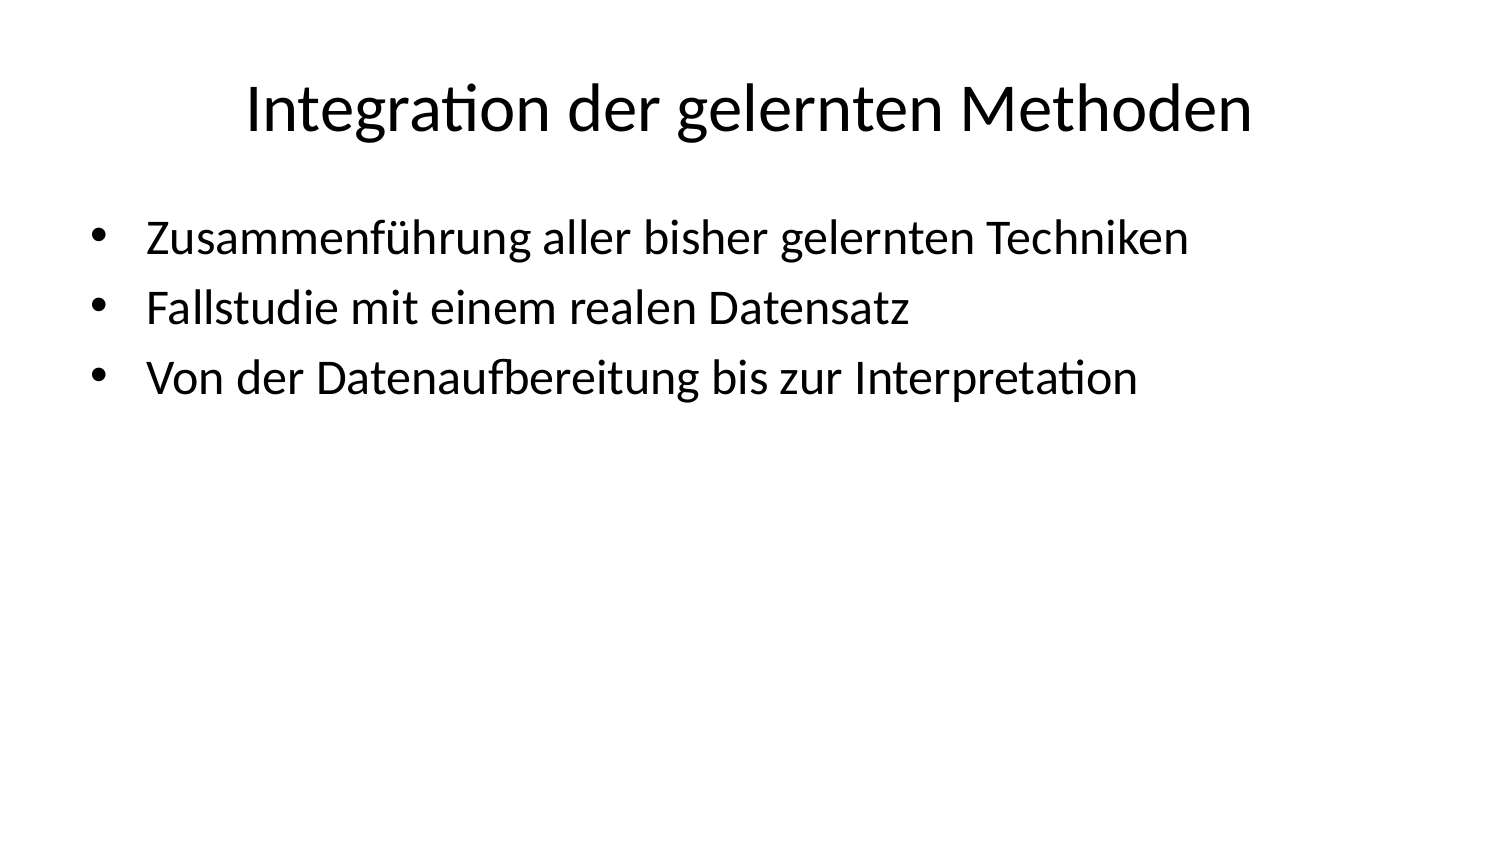

# Integration der gelernten Methoden
Zusammenführung aller bisher gelernten Techniken
Fallstudie mit einem realen Datensatz
Von der Datenaufbereitung bis zur Interpretation